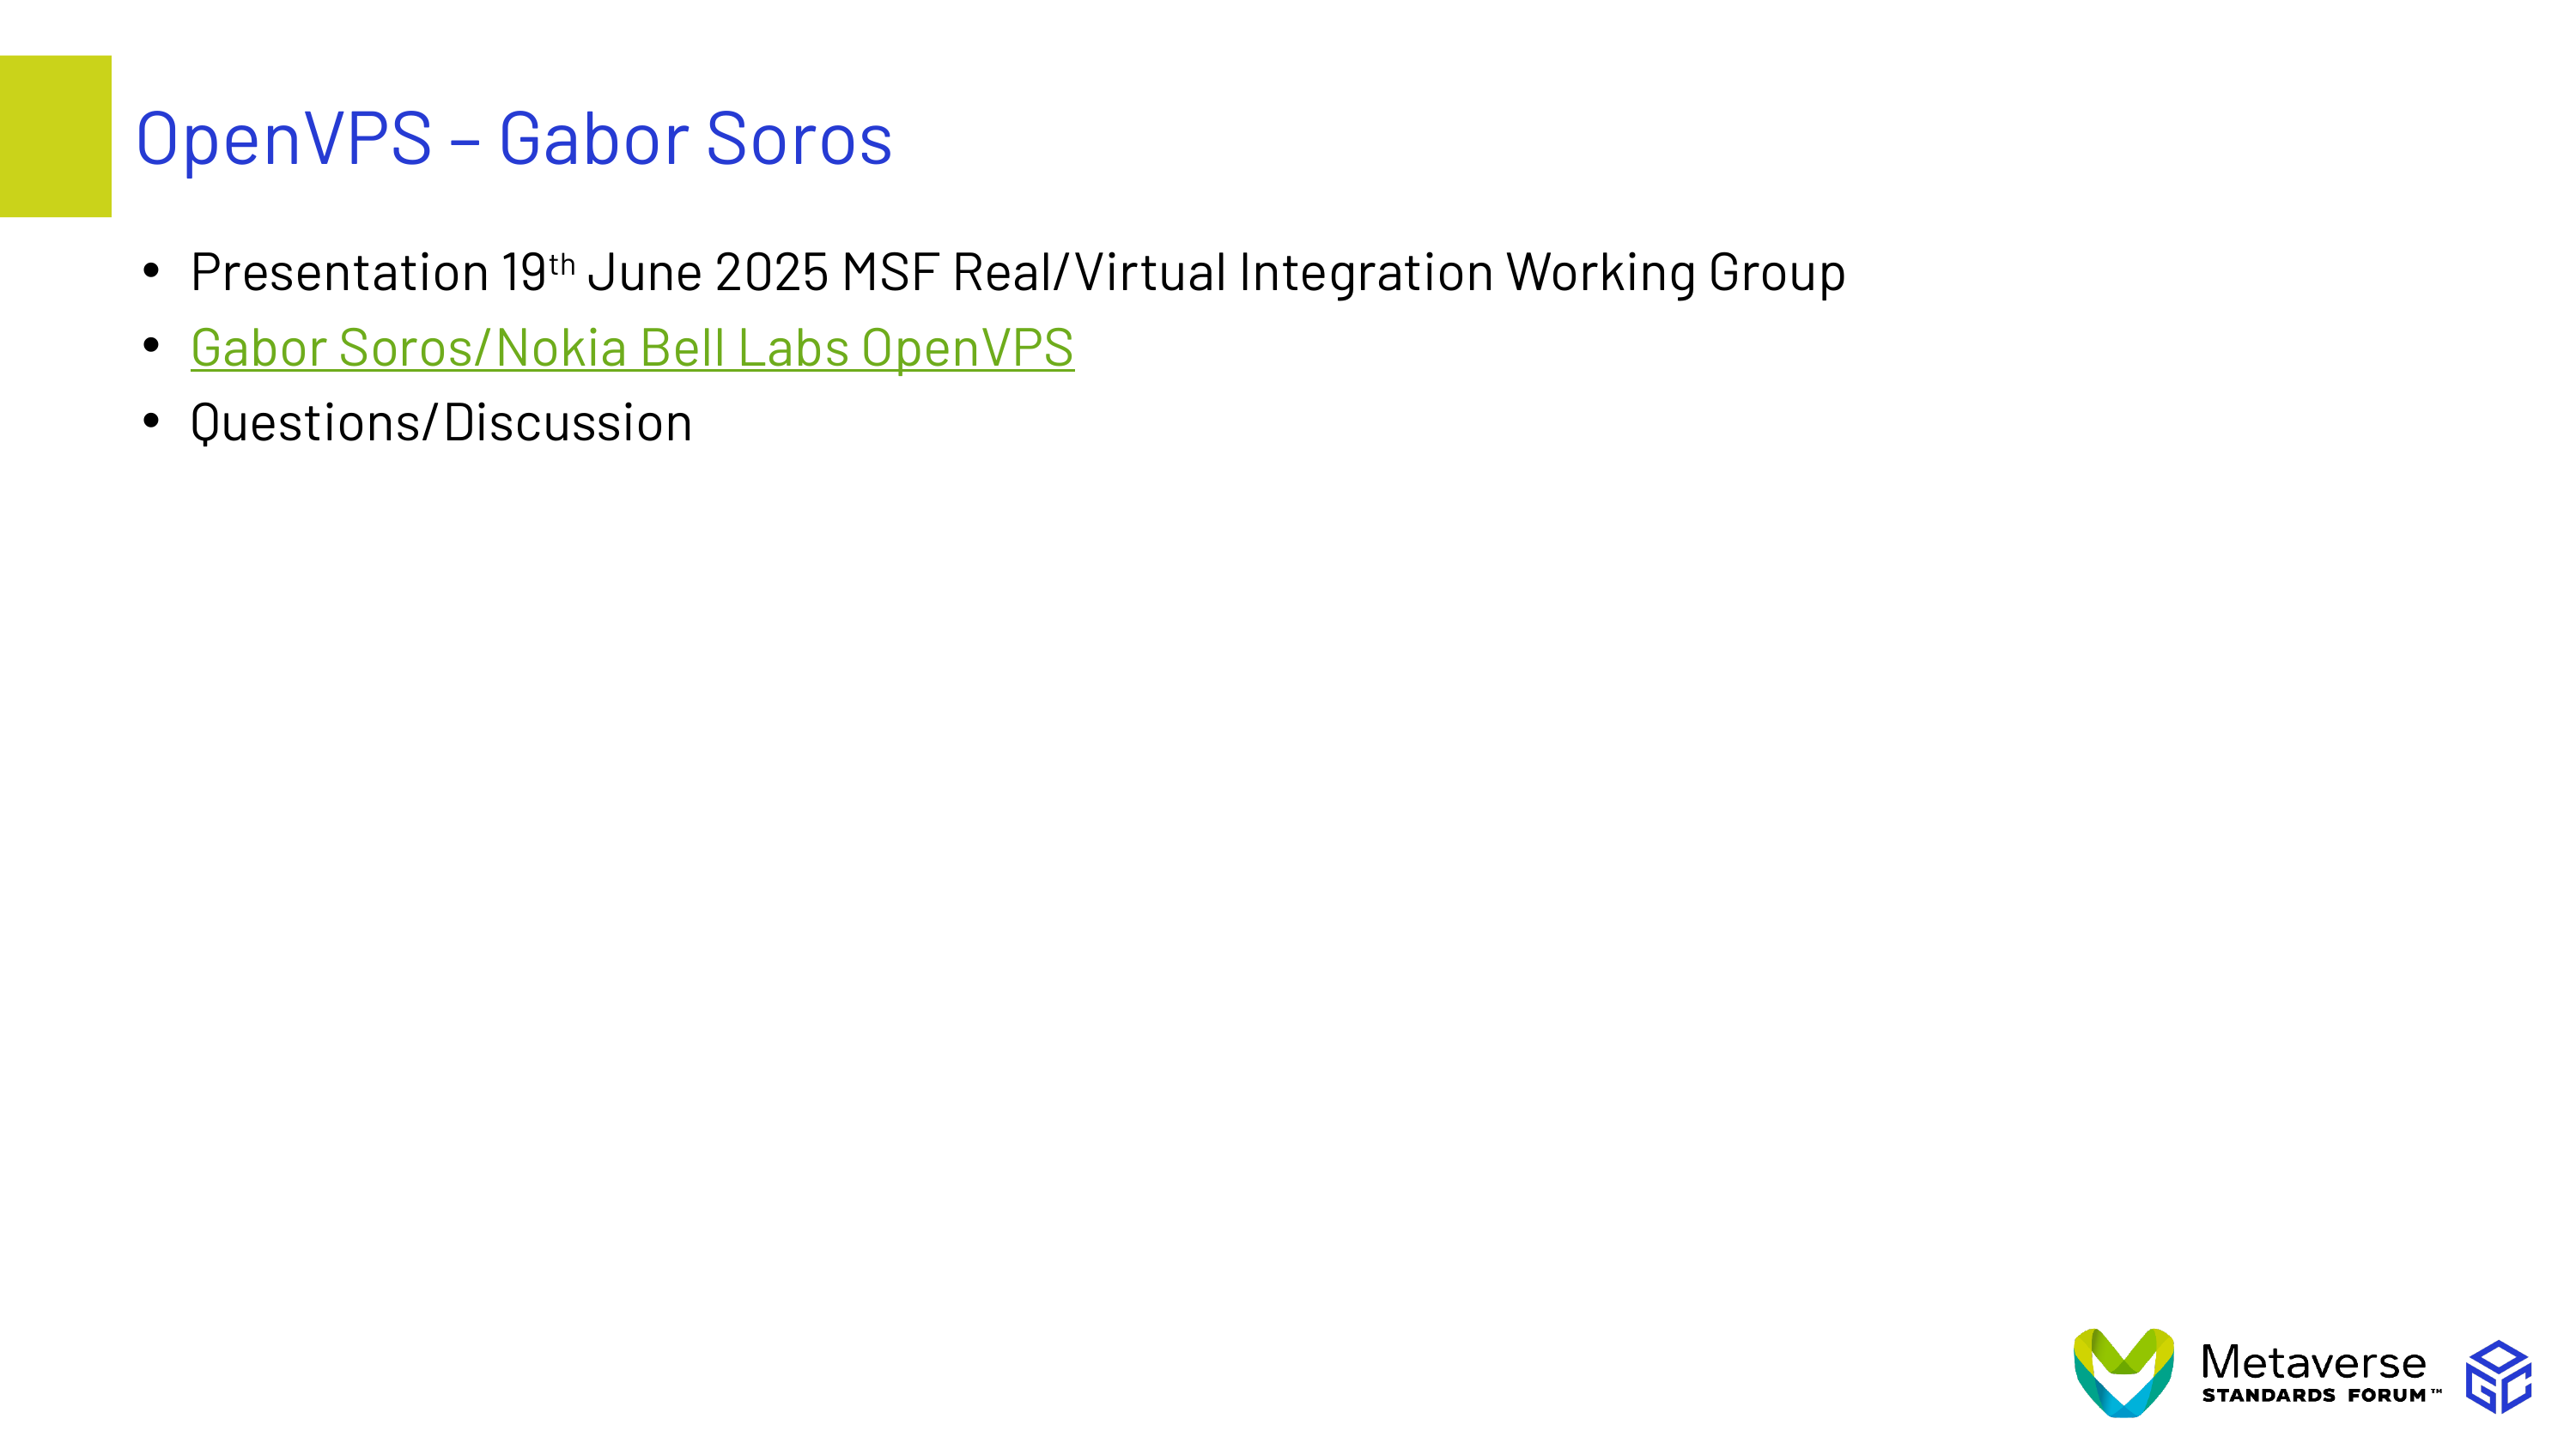

# OpenVPS – Gabor Soros
Presentation 19th June 2025 MSF Real/Virtual Integration Working Group
Gabor Soros/Nokia Bell Labs OpenVPS
Questions/Discussion